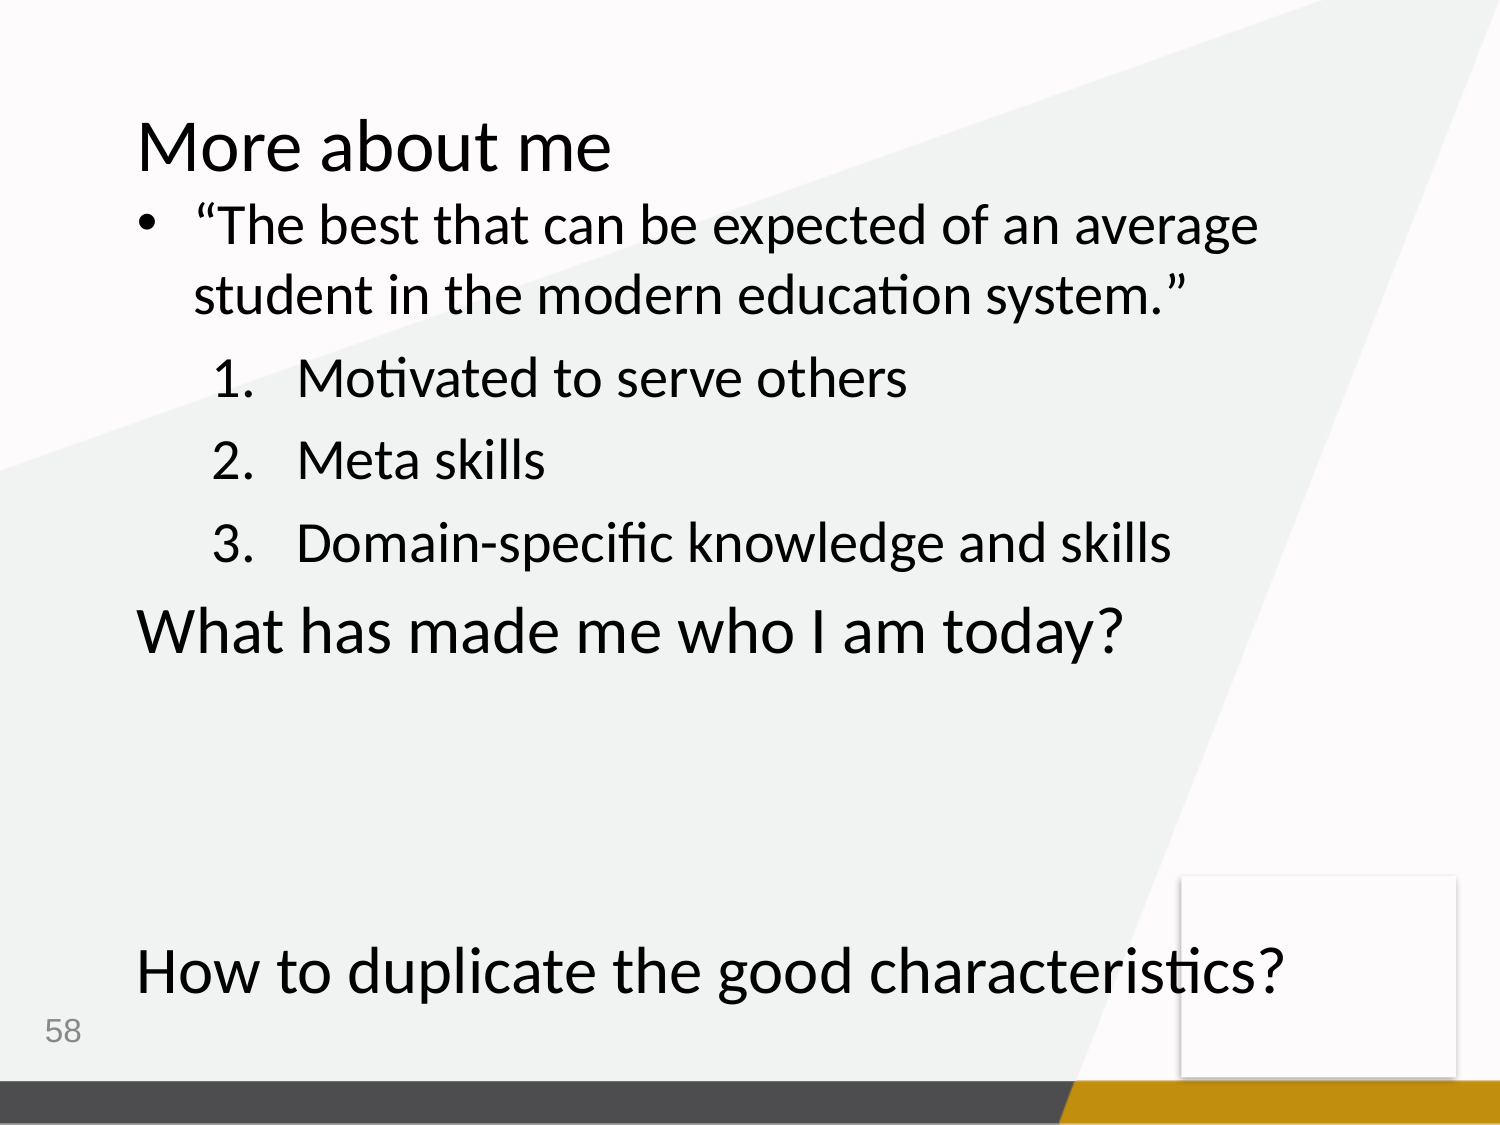

More about me
“The best that can be expected of an average student in the modern education system.”
Motivated to serve others
Meta skills
Domain-specific knowledge and skills
What has made me who I am today?

How to duplicate the good characteristics?

58